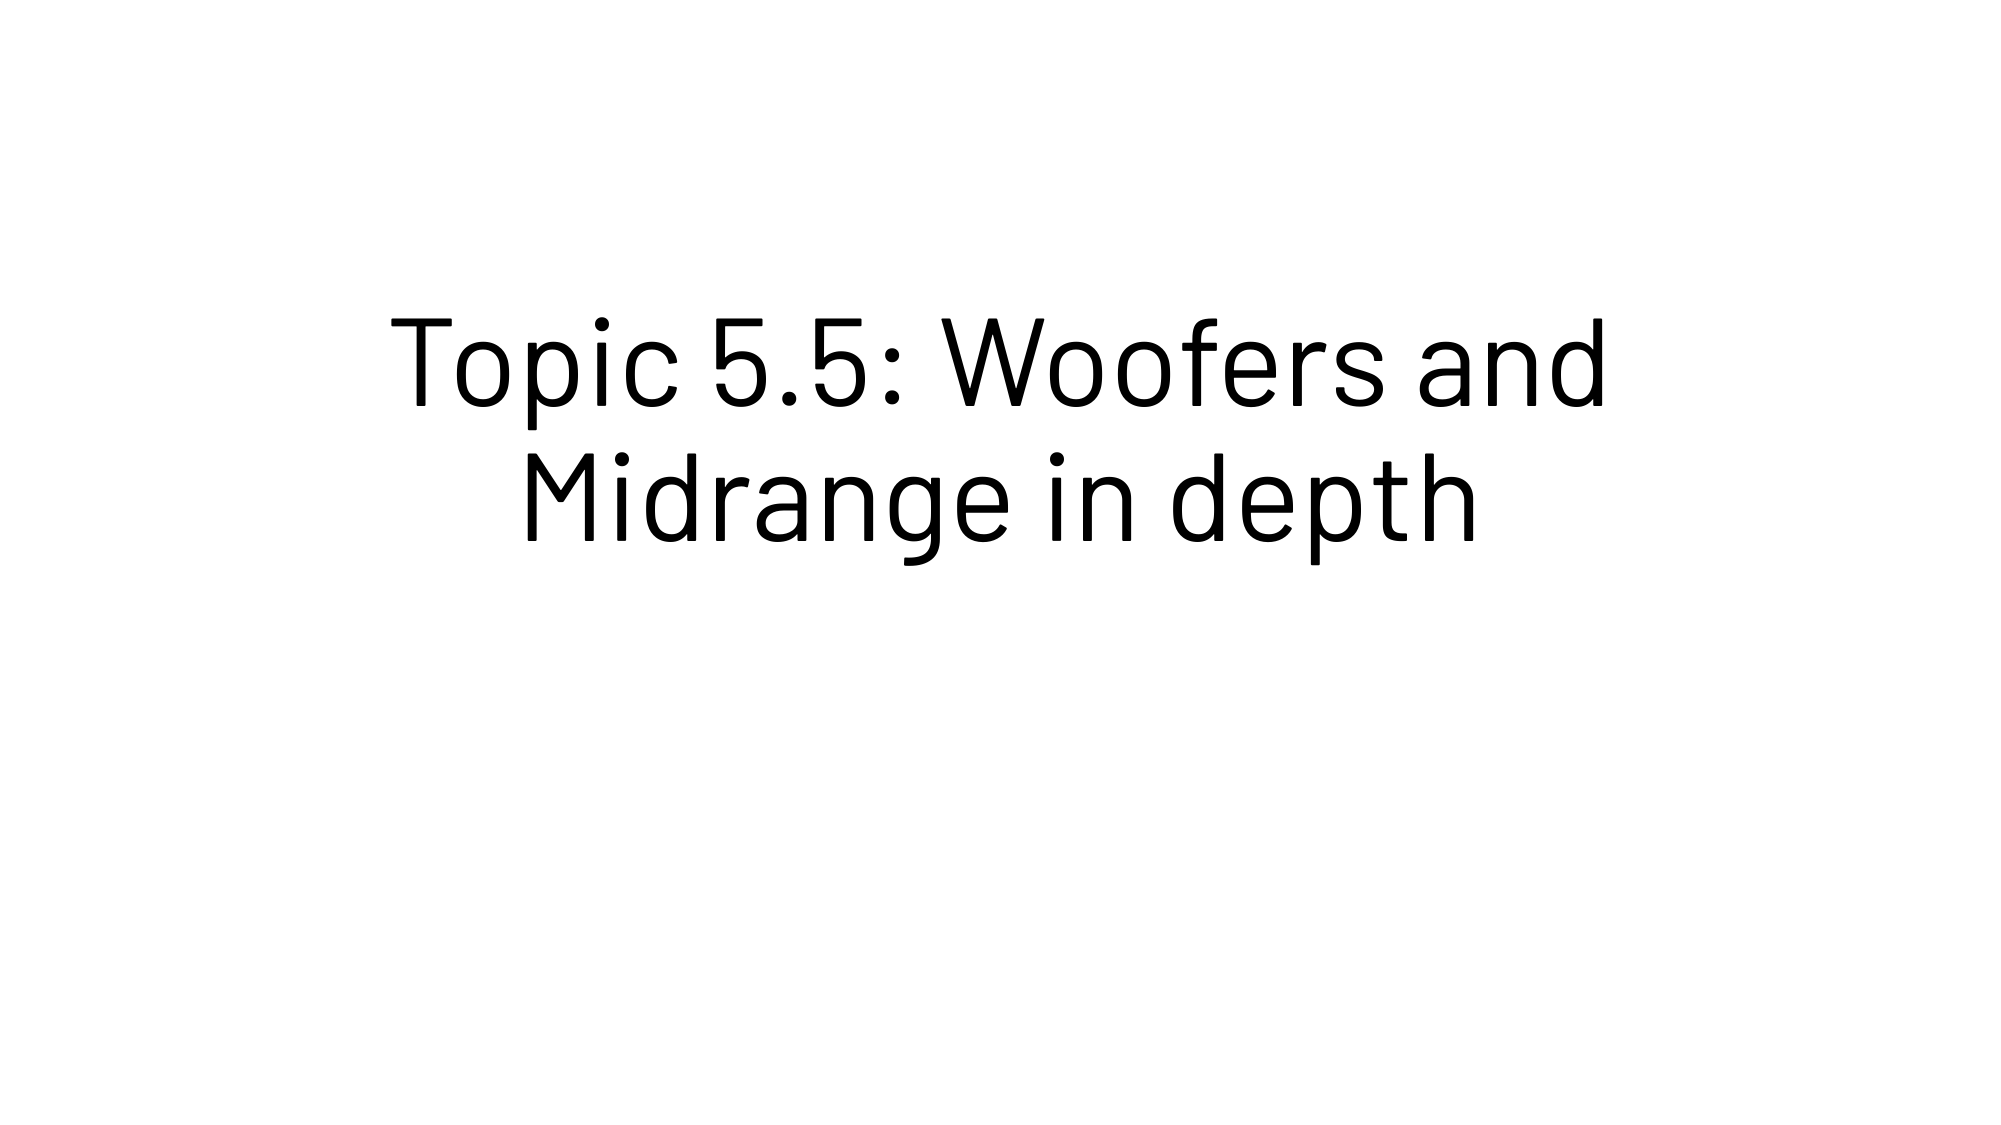

# Topic 5.5: Woofers and Midrange in depth